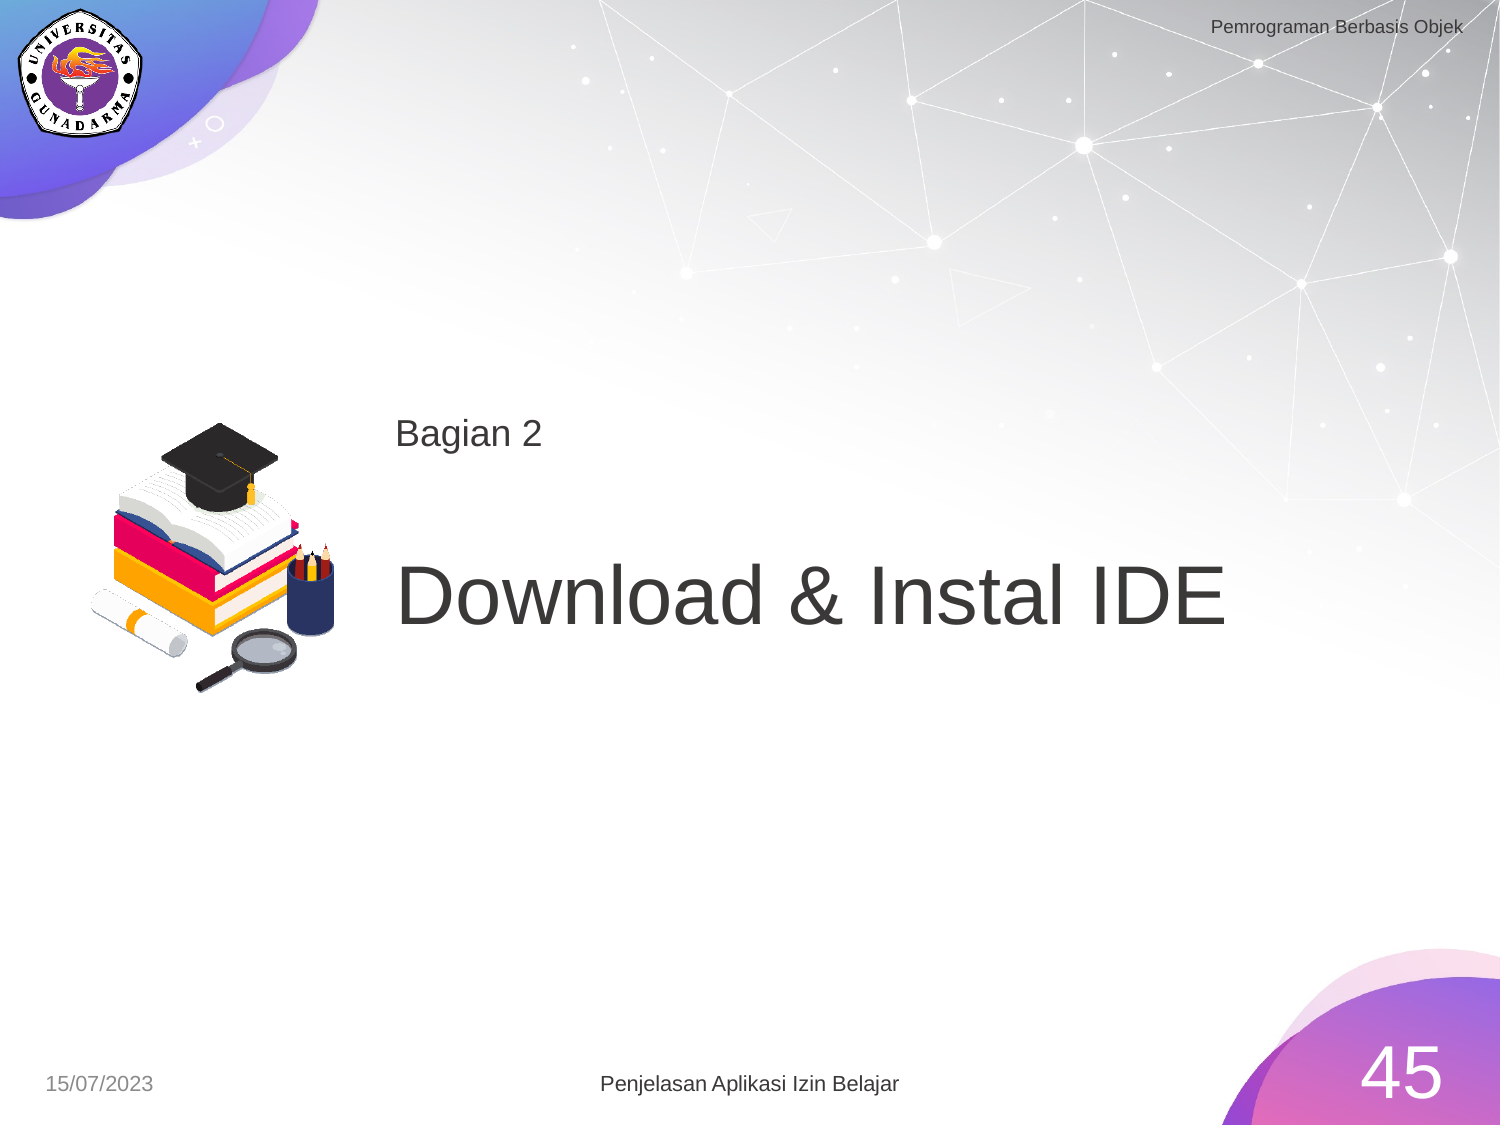

Bagian 2
# Download & Instal IDE
45
15/07/2023
Penjelasan Aplikasi Izin Belajar